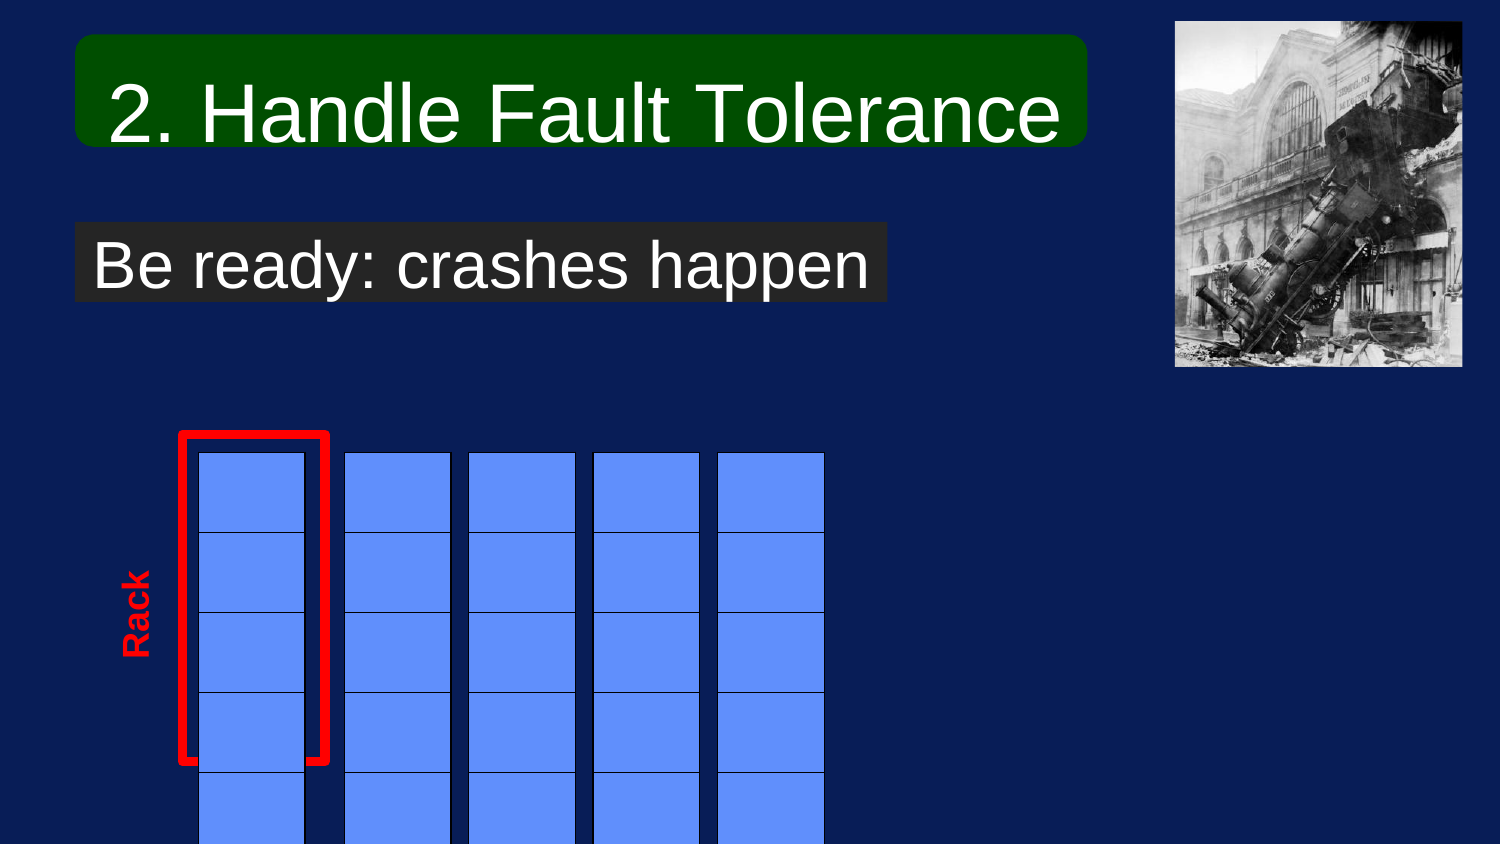

# 2. Handle Fault Tolerance

Be ready: crashes happen

|  |
| --- |
|  |
|  |
|  |
|  |
|  |
| --- |
|  |
|  |
|  |
|  |
|  |
| --- |
|  |
|  |
|  |
|  |
|  |
| --- |
|  |
|  |
|  |
|  |
|  |
| --- |
|  |
|  |
|  |
|  |

Rack